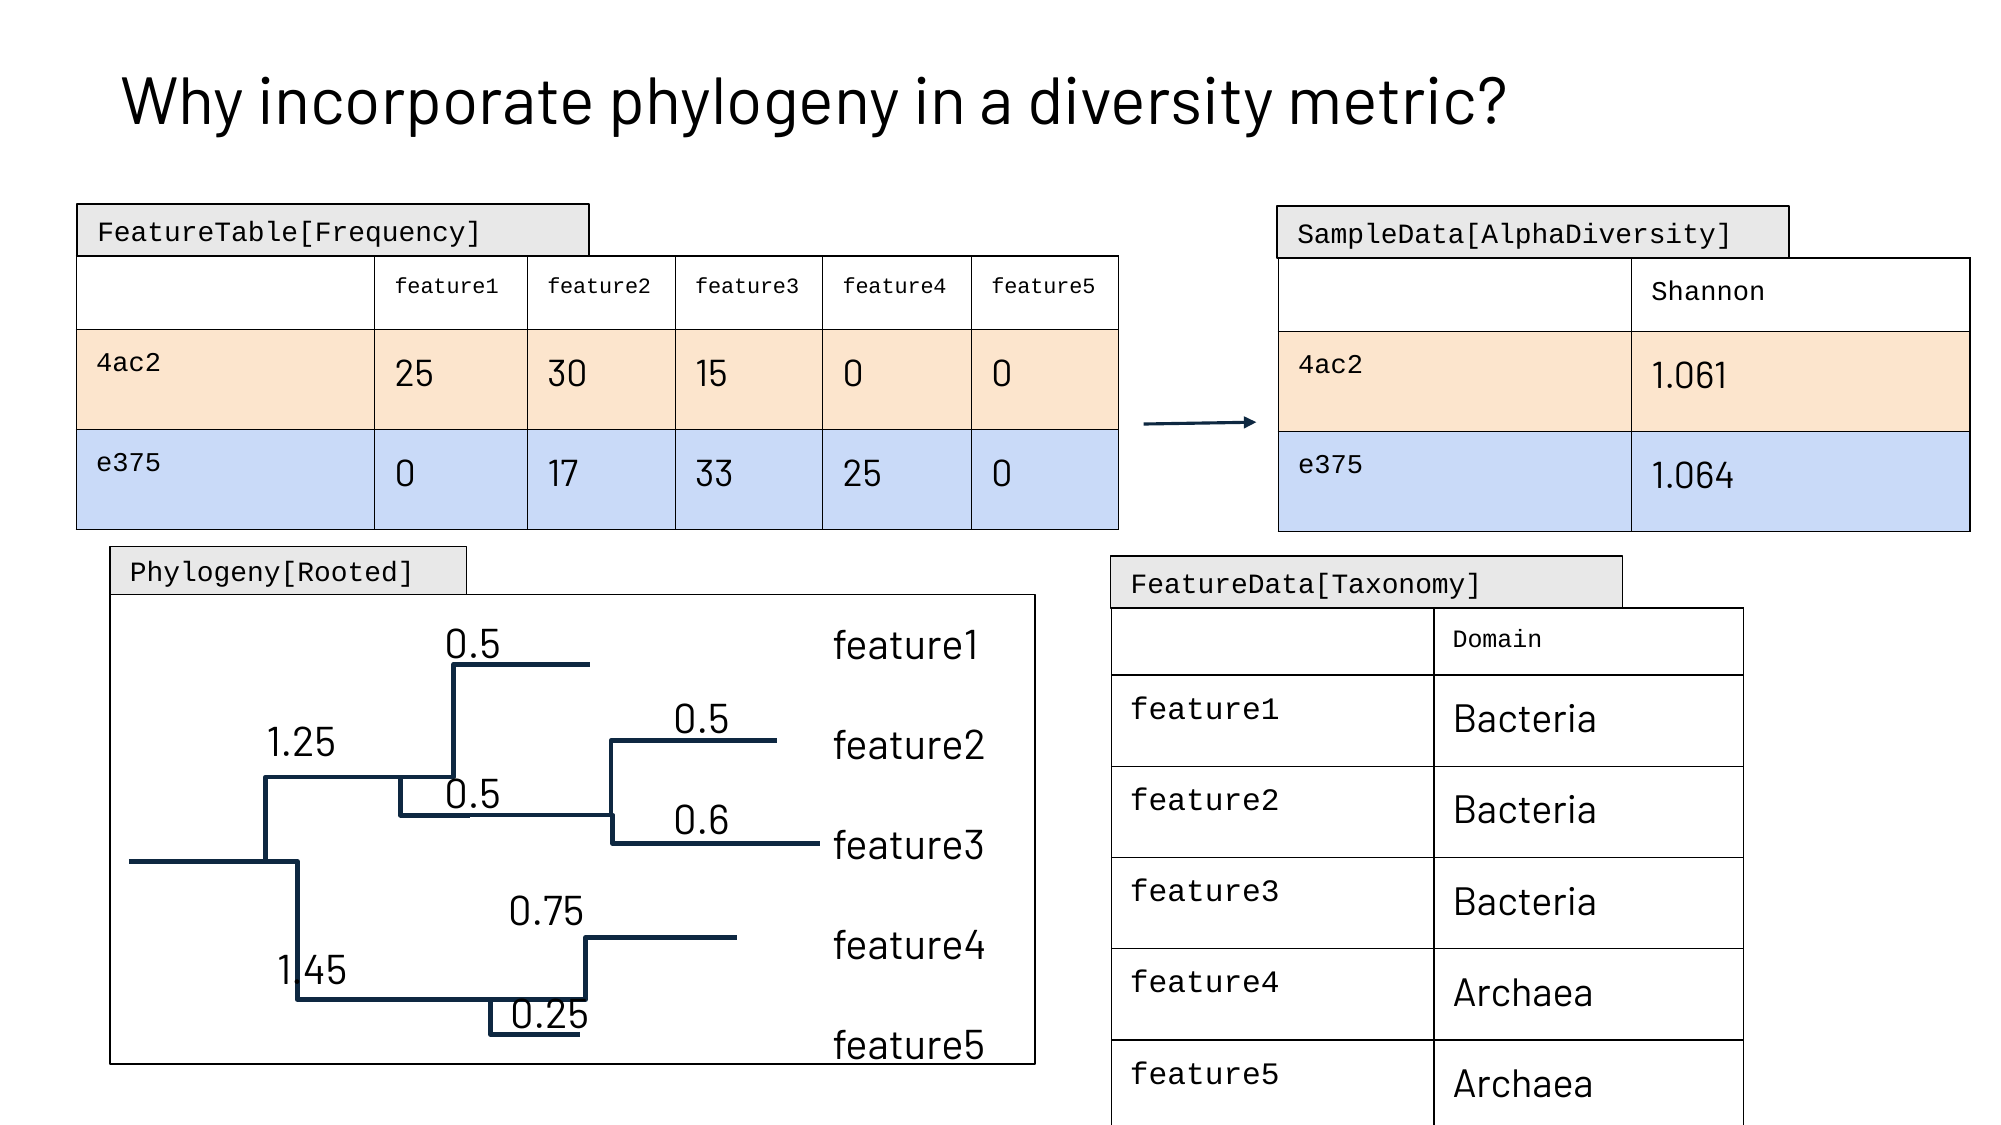

# Why incorporate phylogeny in a diversity metric?
FeatureTable[Frequency]
SampleData[AlphaDiversity]
|  | feature1 | feature2 | feature3 | feature4 | feature5 |
| --- | --- | --- | --- | --- | --- |
| 4ac2 | 25 | 30 | 15 | 0 | 0 |
| e375 | 0 | 17 | 33 | 25 | 0 |
|  | Shannon |
| --- | --- |
| 4ac2 | 1.061 |
| e375 | 1.064 |
Phylogeny[Rooted]

0.5
feature1

feature2

feature3

feature4

feature5
0.5
1.25
0.5
0.6
0.75
1.45
0.25
FeatureData[Taxonomy]
|  | Domain |
| --- | --- |
| feature1 | Bacteria |
| feature2 | Bacteria |
| feature3 | Bacteria |
| feature4 | Archaea |
| feature5 | Archaea |